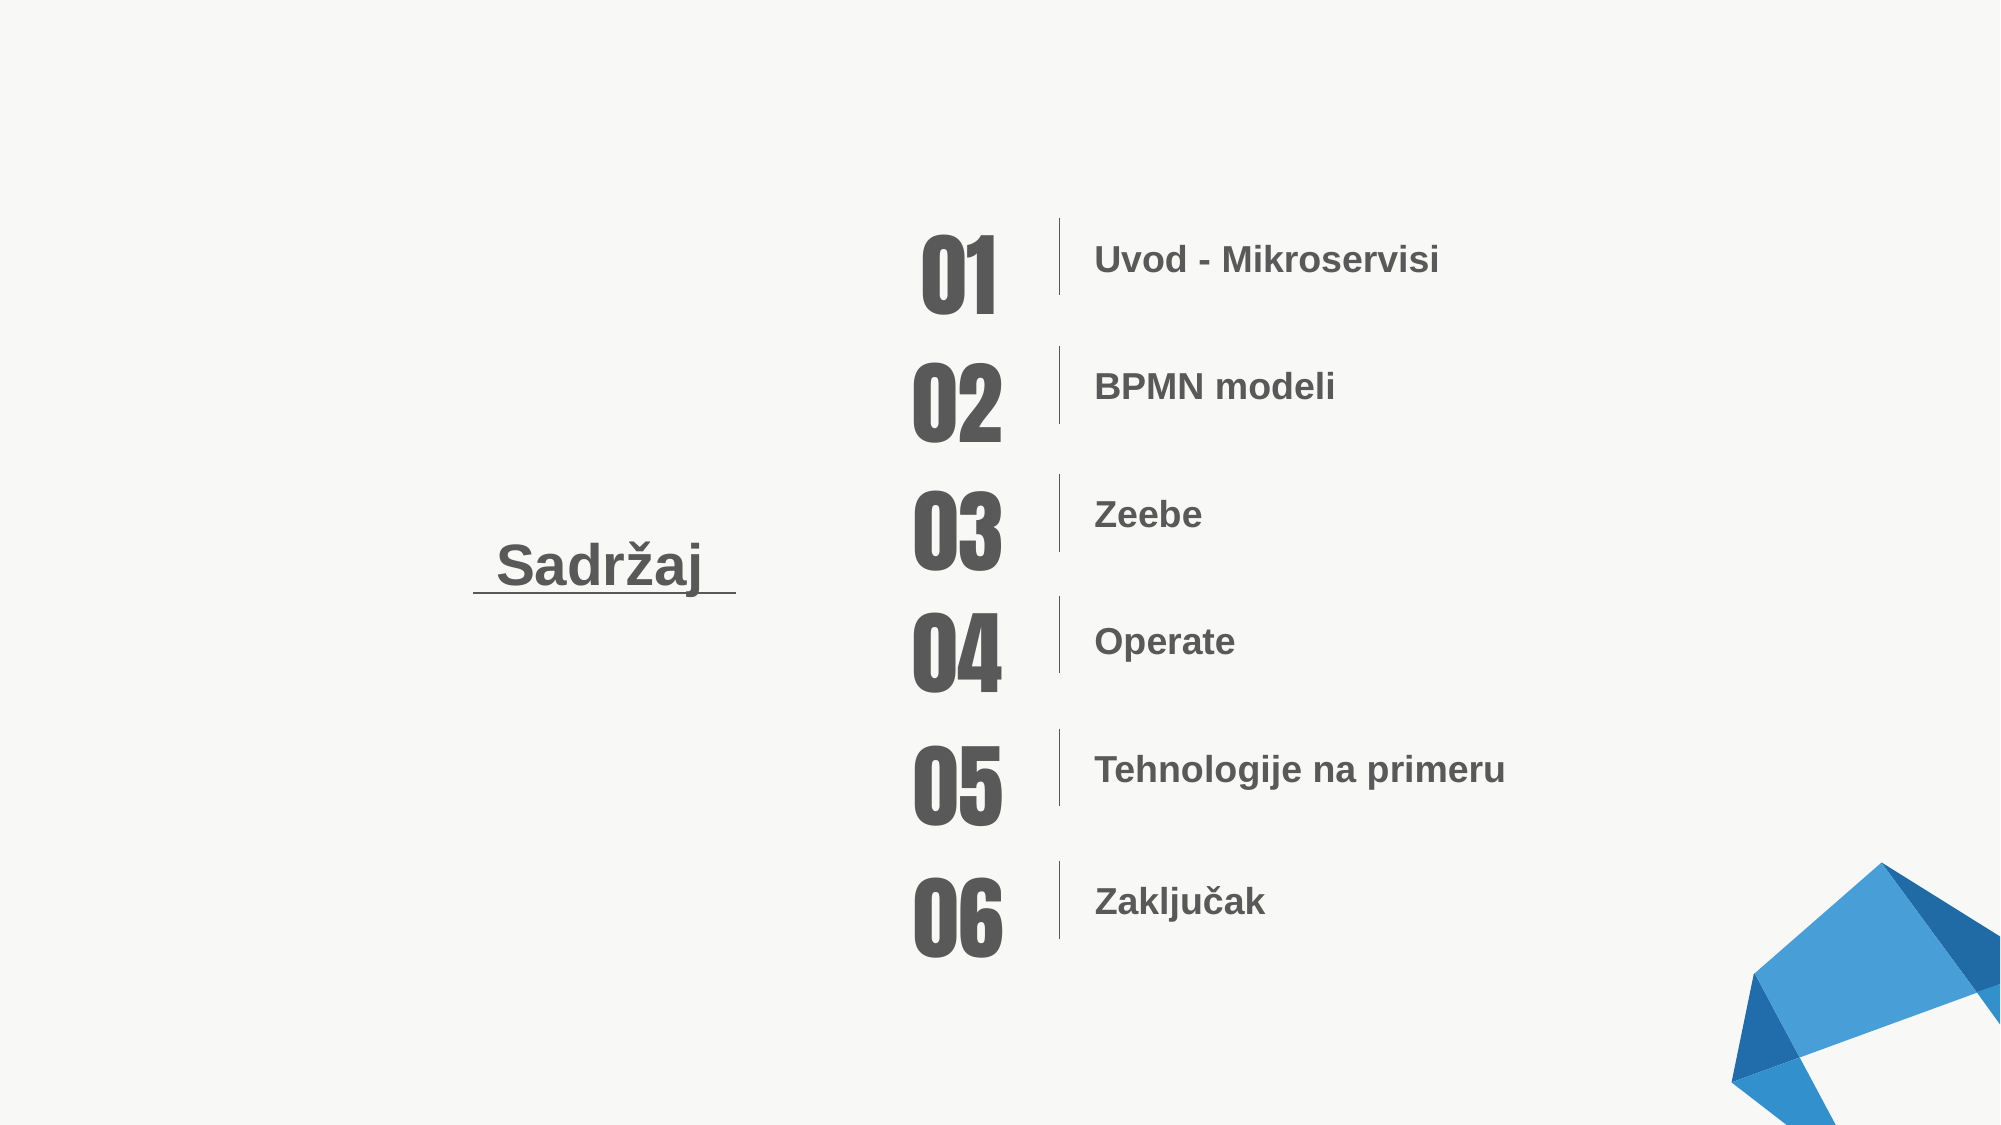

01
Uvod - Mikroservisi
02
BPMN modeli
03
Zeebe
Sadržaj
04
Operate
05
Tehnologije na primeru
06
Zaključak